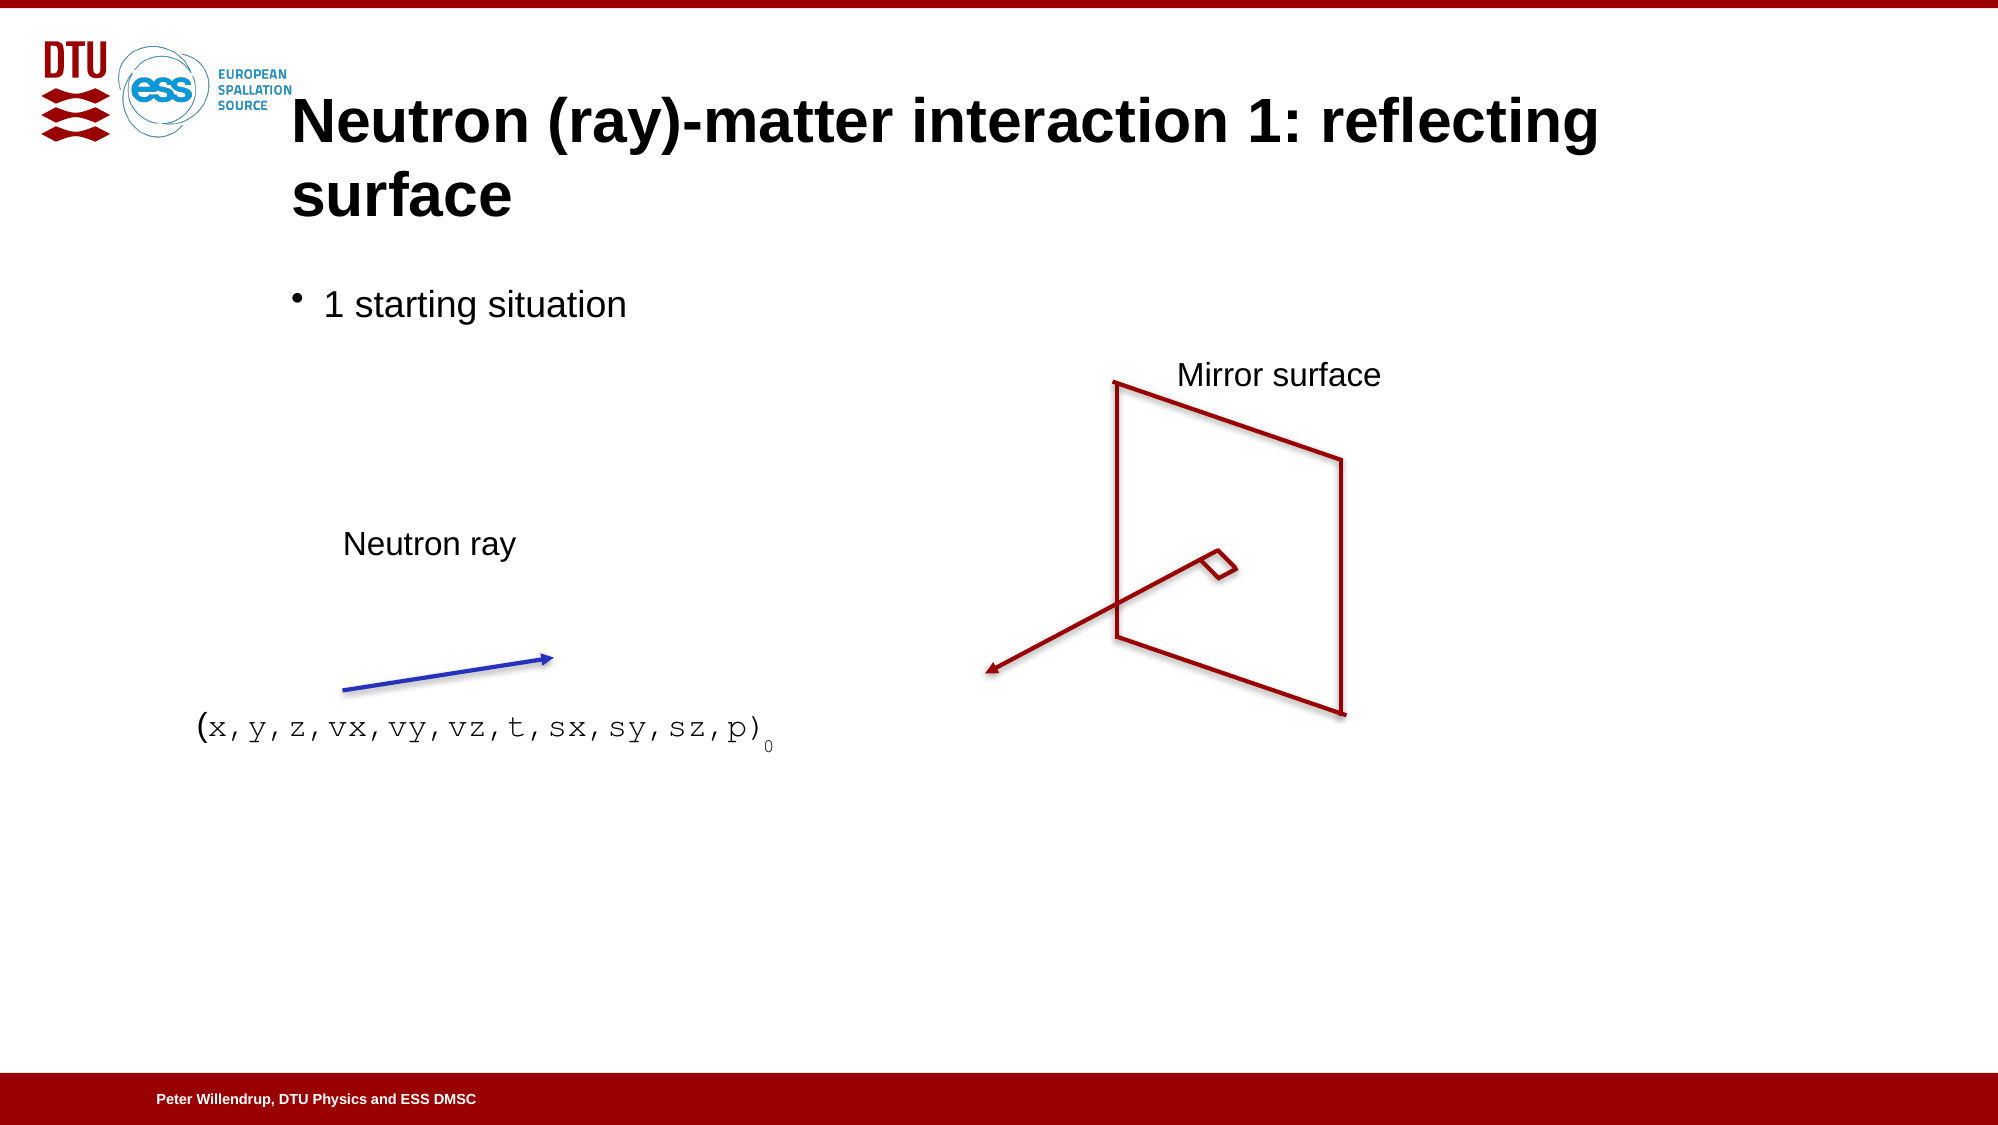

# Neutron (ray)-matter interaction 1: reflecting surface
1 starting situation
Mirror surface

Neutron ray

(x,y,z,vx,vy,vz,t,sx,sy,sz,p)
0
37